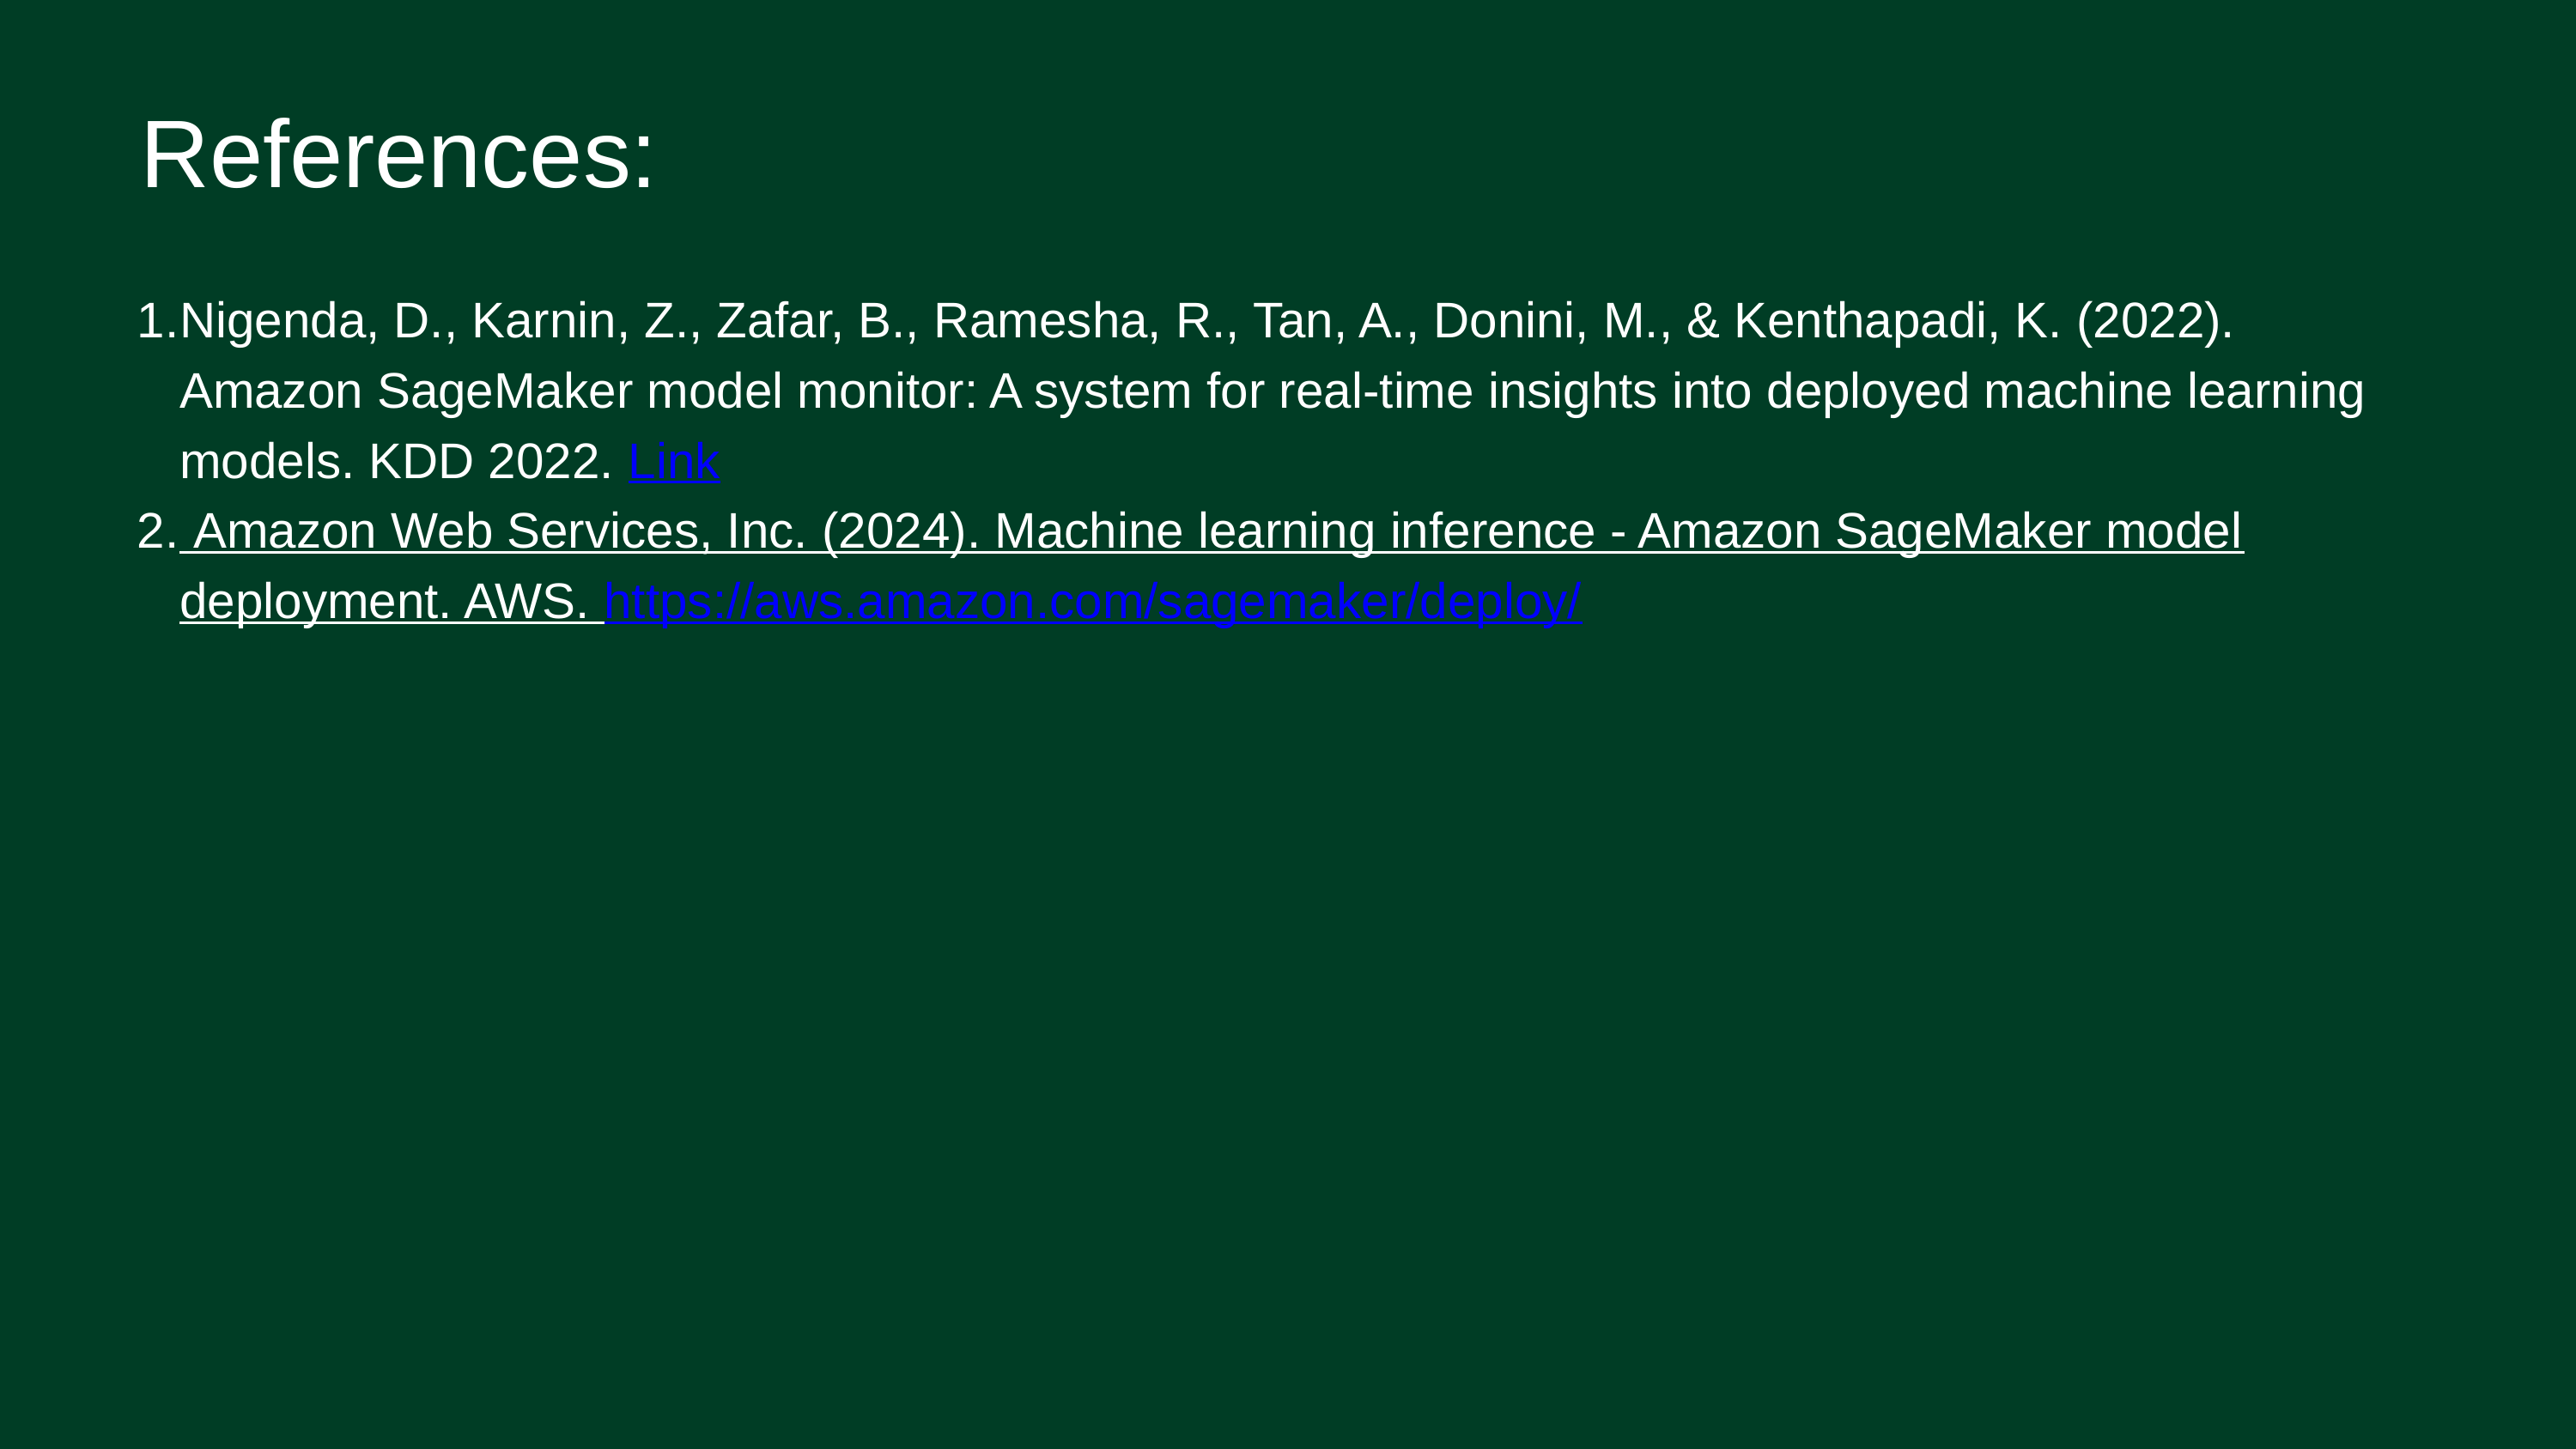

References:
Nigenda, D., Karnin, Z., Zafar, B., Ramesha, R., Tan, A., Donini, M., & Kenthapadi, K. (2022). Amazon SageMaker model monitor: A system for real-time insights into deployed machine learning models. KDD 2022. Link
 Amazon Web Services, Inc. (2024). Machine learning inference - Amazon SageMaker model deployment. AWS. https://aws.amazon.com/sagemaker/deploy/